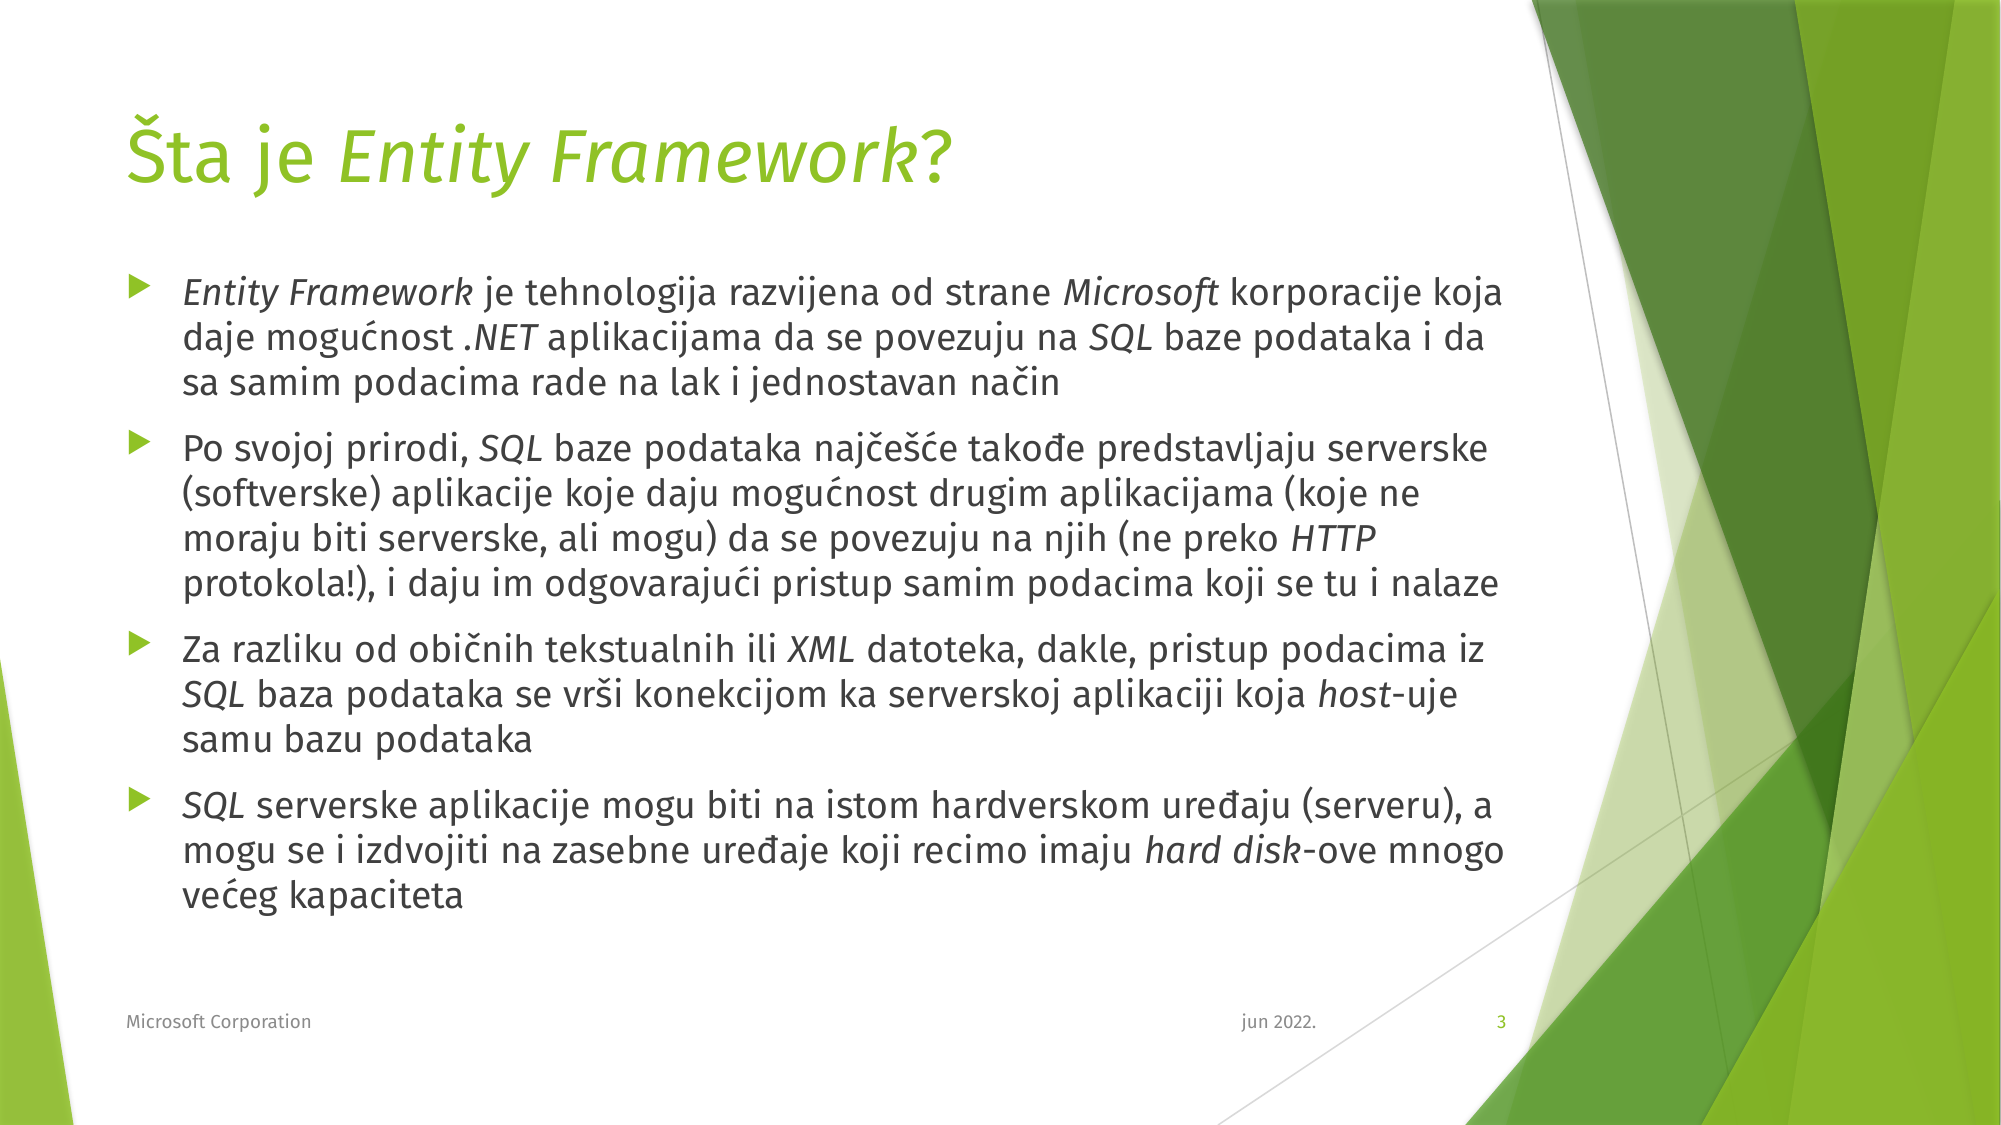

# Šta je Entity Framework?
Entity Framework je tehnologija razvijena od strane Microsoft korporacije koja daje mogućnost .NET aplikacijama da se povezuju na SQL baze podataka i da sa samim podacima rade na lak i jednostavan način
Po svojoj prirodi, SQL baze podataka najčešće takođe predstavljaju serverske (softverske) aplikacije koje daju mogućnost drugim aplikacijama (koje ne moraju biti serverske, ali mogu) da se povezuju na njih (ne preko HTTP protokola!), i daju im odgovarajući pristup samim podacima koji se tu i nalaze
Za razliku od običnih tekstualnih ili XML datoteka, dakle, pristup podacima iz SQL baza podataka se vrši konekcijom ka serverskoj aplikaciji koja host-uje samu bazu podataka
SQL serverske aplikacije mogu biti na istom hardverskom uređaju (serveru), a mogu se i izdvojiti na zasebne uređaje koji recimo imaju hard disk-ove mnogo većeg kapaciteta
Microsoft Corporation
jun 2022.
3